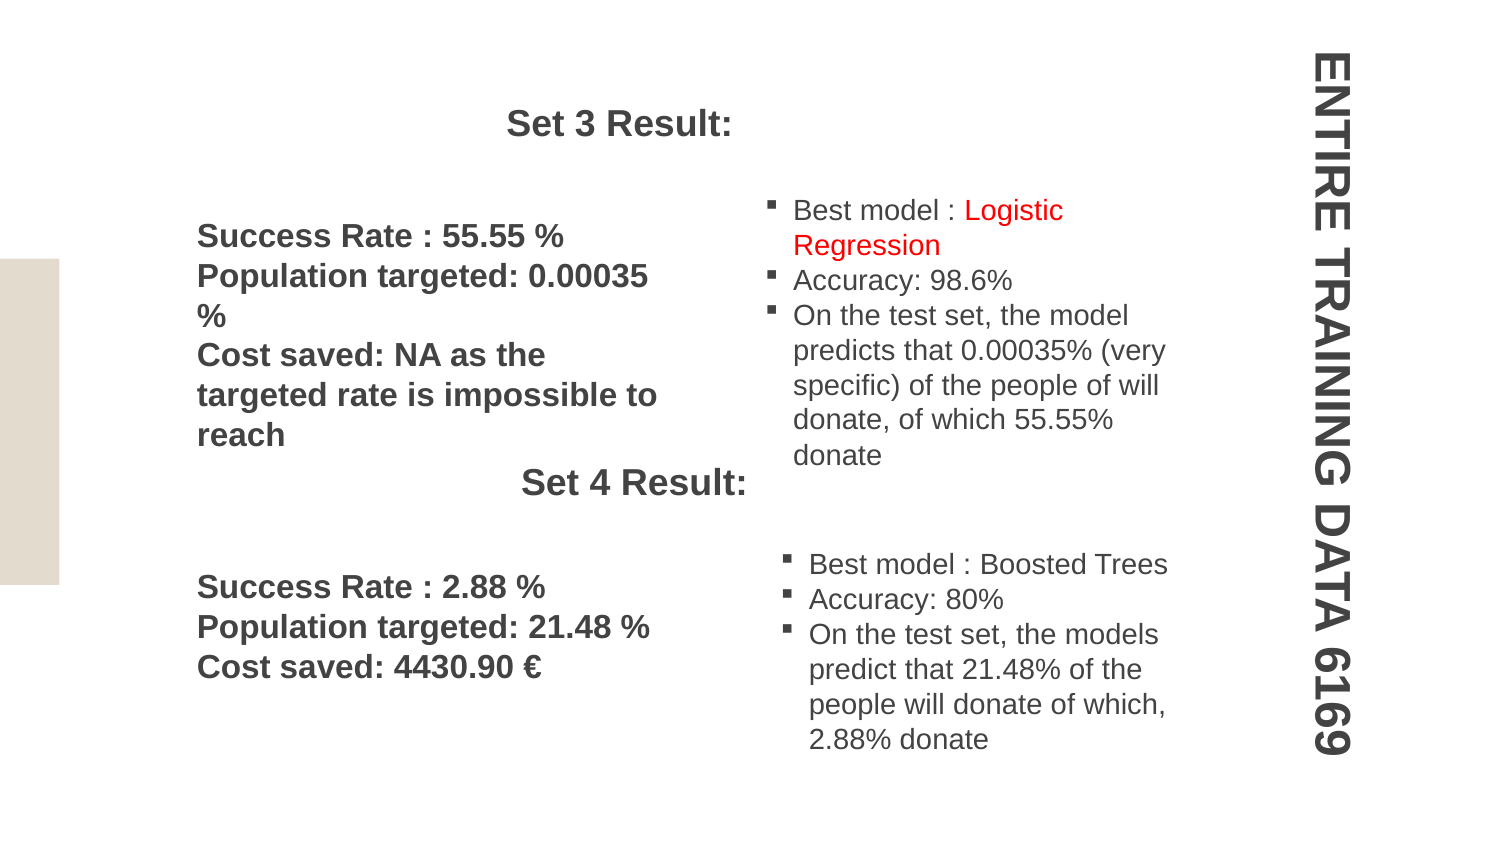

# Set 3 Result:

Success Rate : 55.55 %
Population targeted: 0.00035 %
Cost saved: NA as the targeted rate is impossible to reach

Best model : Logistic Regression
Accuracy: 98.6%
On the test set, the model predicts that 0.00035% (very specific) of the people of will donate, of which 55.55% donate

ENTIRE TRAINING DATA 6169
Set 4 Result:

Success Rate : 2.88 %
Population targeted: 21.48 %
Cost saved: 4430.90 €

Best model : Boosted Trees
Accuracy: 80%
On the test set, the models predict that 21.48% of the people will donate of which, 2.88% donate